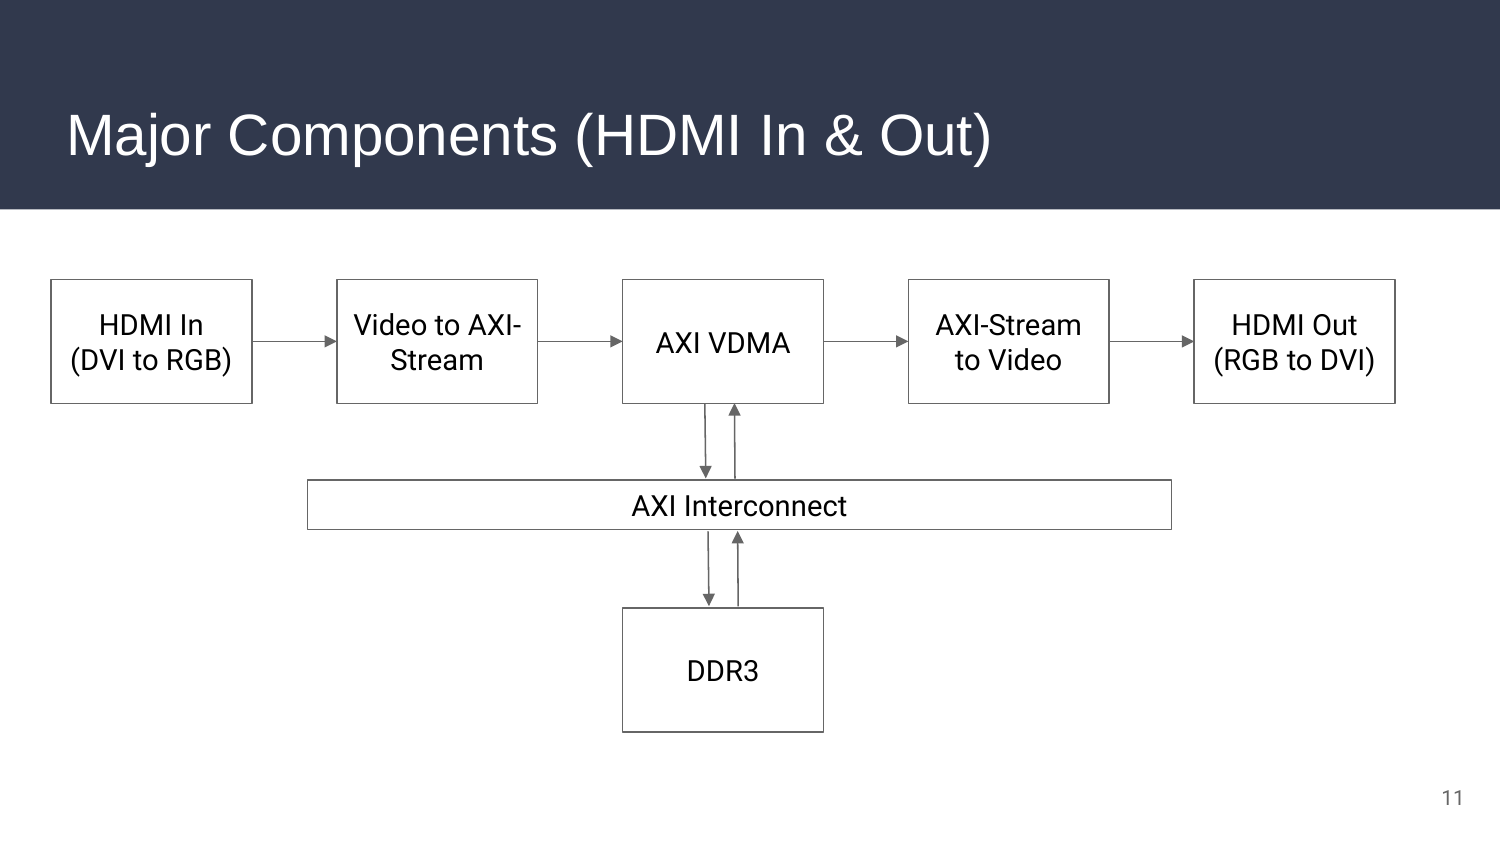

# Major Components (HDMI In & Out)
HDMI In
(DVI to RGB)
Video to AXI-Stream
AXI VDMA
AXI-Stream to Video
HDMI Out
(RGB to DVI)
AXI Interconnect
DDR3
11